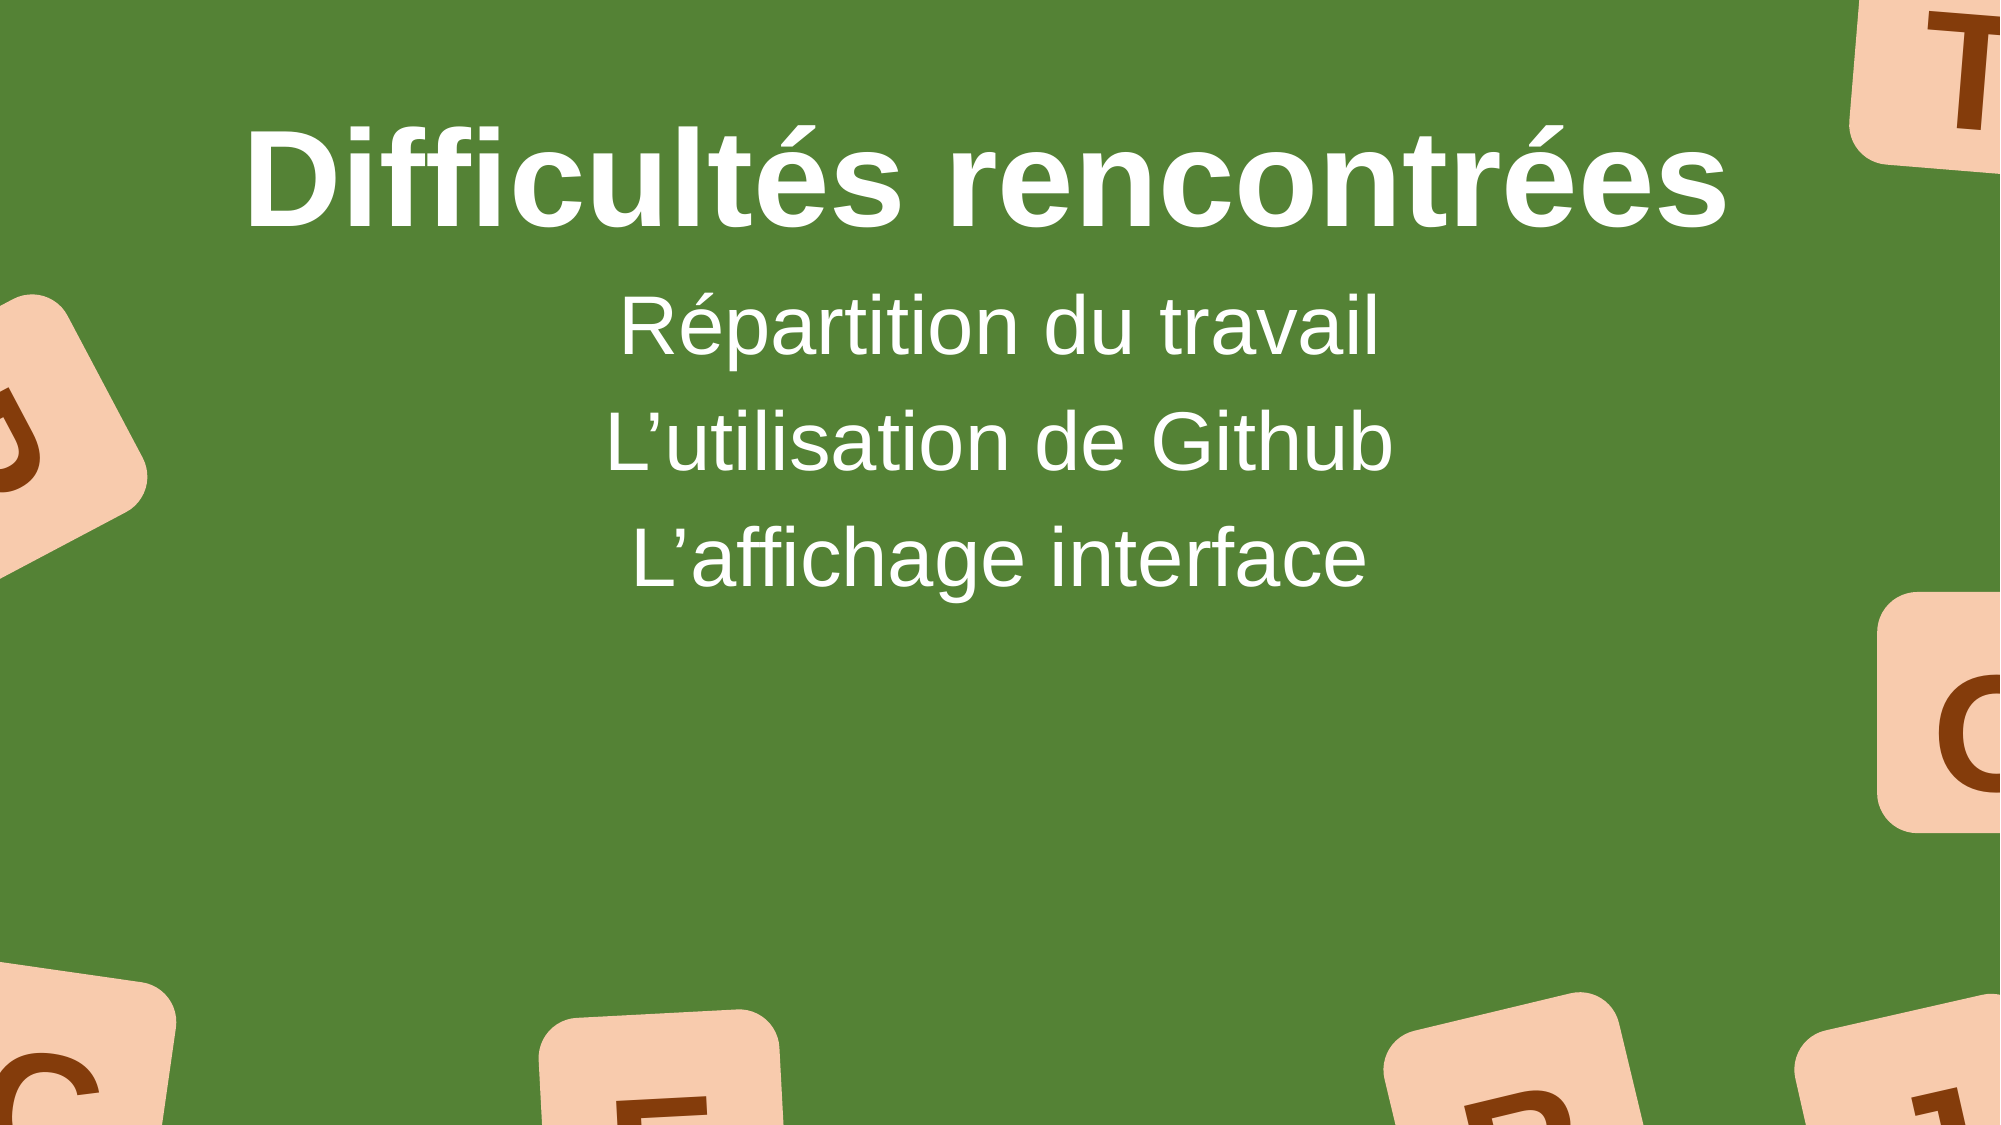

T
1
Difficultés rencontrées
Répartition du travail

P
3
L’utilisation de Github
L’affichage interface

O
1

C
3

R
1

J
8

E
1